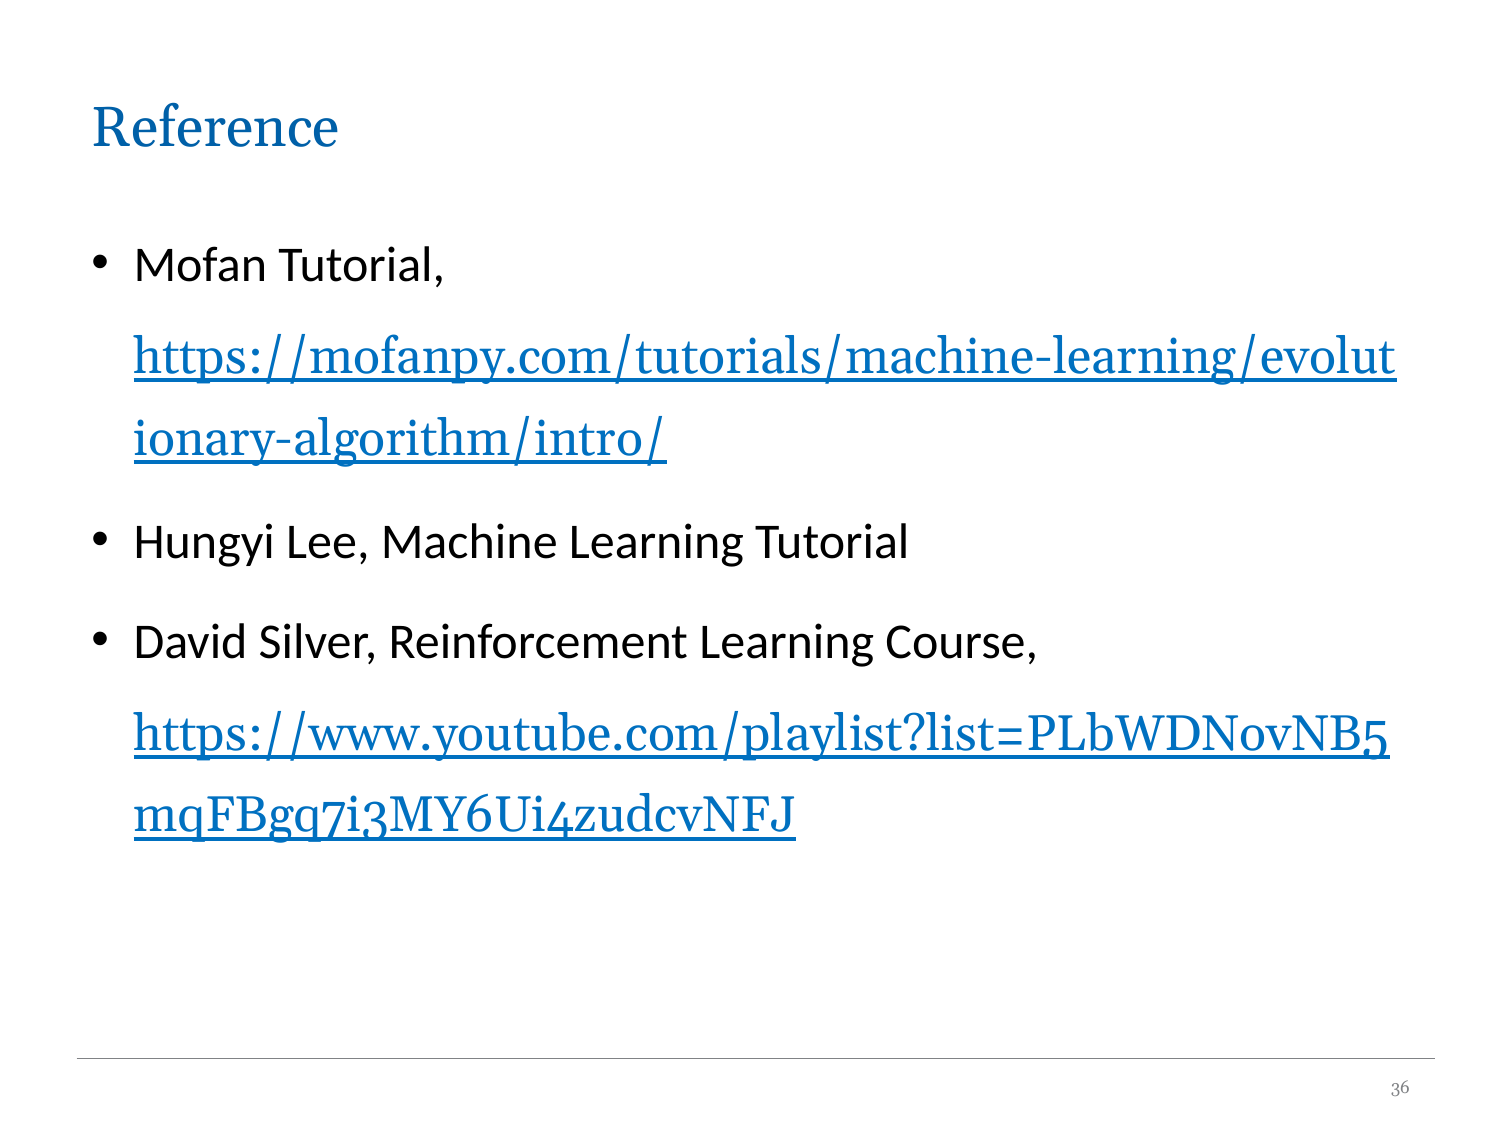

# Reference
Mofan Tutorial, https://mofanpy.com/tutorials/machine-learning/evolutionary-algorithm/intro/
Hungyi Lee, Machine Learning Tutorial
David Silver, Reinforcement Learning Course, https://www.youtube.com/playlist?list=PLbWDNovNB5mqFBgq7i3MY6Ui4zudcvNFJ
36